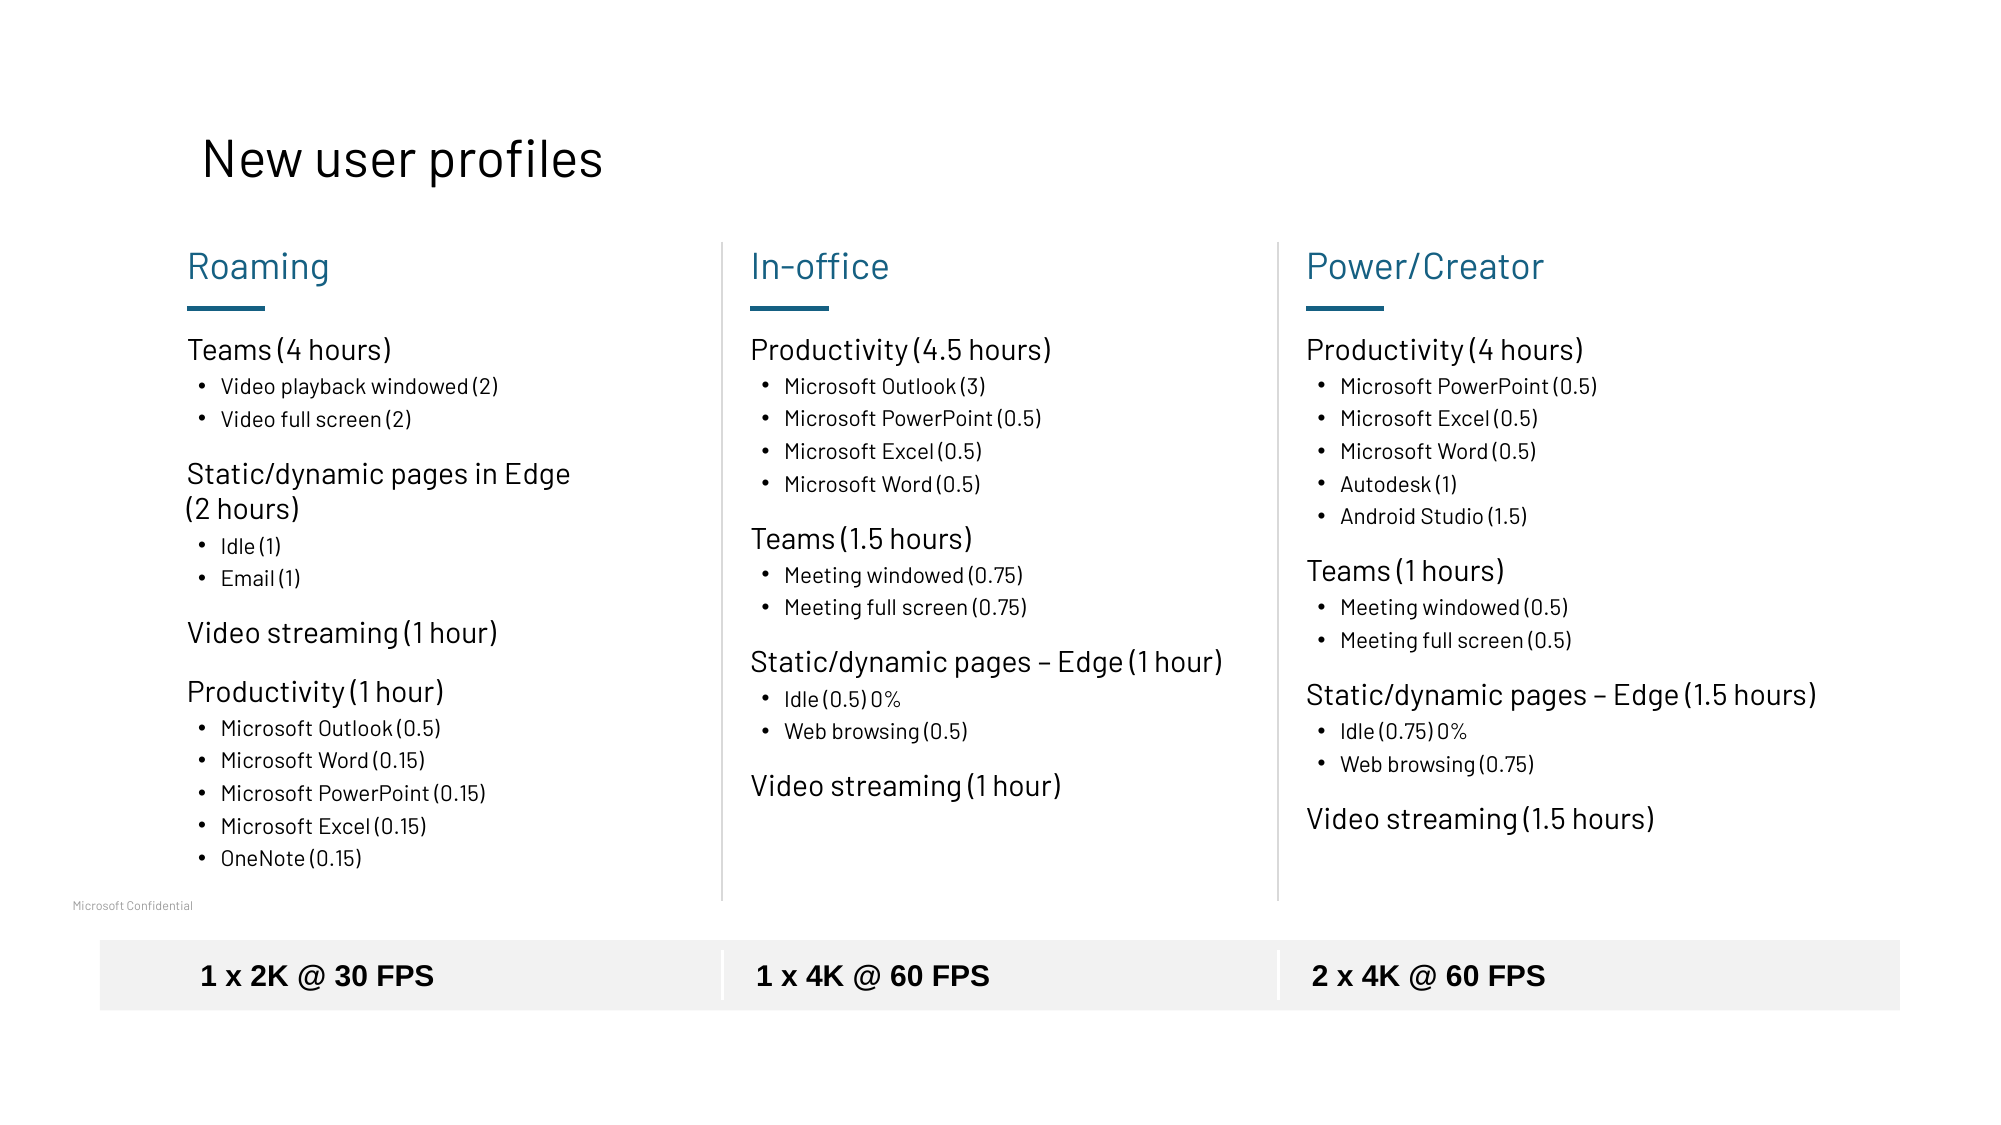

# New user profiles
Roaming
In-office
Power/Creator
Teams (4 hours)
Video playback windowed (2)
Video full screen (2)
Static/dynamic pages in Edge
(2 hours)
Idle (1)
Email (1)
Video streaming (1 hour)
Productivity (1 hour)
Microsoft Outlook (0.5)
Microsoft Word (0.15)
Microsoft PowerPoint (0.15)
Microsoft Excel (0.15)
OneNote (0.15)
Productivity (4.5 hours)
Microsoft Outlook (3)
Microsoft PowerPoint (0.5)
Microsoft Excel (0.5)
Microsoft Word (0.5)
Teams (1.5 hours)
Meeting windowed (0.75)
Meeting full screen (0.75)
Static/dynamic pages – Edge (1 hour)
Idle (0.5) 0%
Web browsing (0.5)
Video streaming (1 hour)
Productivity (4 hours)
Microsoft PowerPoint (0.5)
Microsoft Excel (0.5)
Microsoft Word (0.5)
Autodesk (1)
Android Studio (1.5)
Teams (1 hours)
Meeting windowed (0.5)
Meeting full screen (0.5)
Static/dynamic pages – Edge (1.5 hours)
Idle (0.75) 0%
Web browsing (0.75)
Video streaming (1.5 hours)
Microsoft Confidential

1 x 2K @ 30 FPS
1 x 4K @ 60 FPS
2 x 4K @ 60 FPS